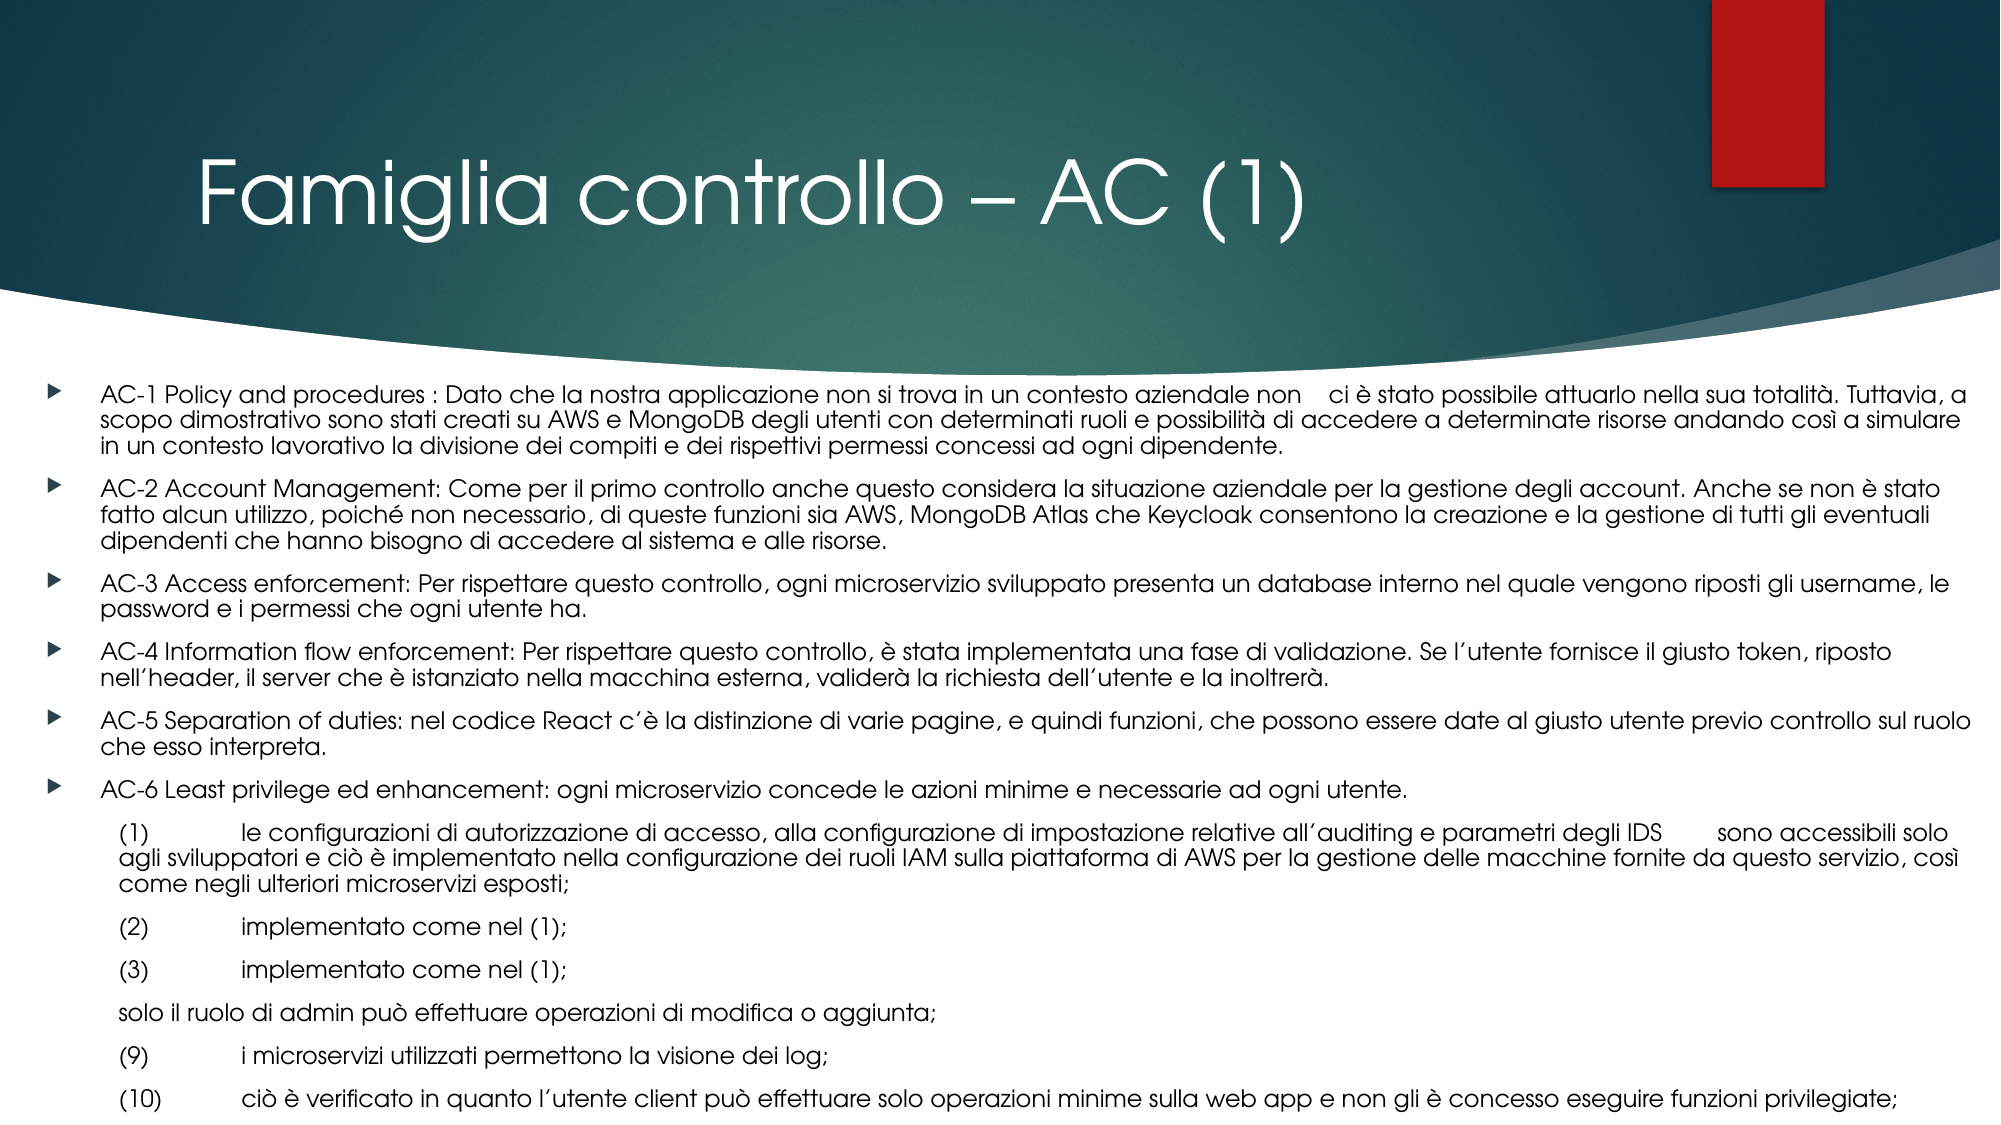

# Famiglia controllo – AC (1)

AC-1 Policy and procedures : Dato che la nostra applicazione non si trova in un contesto aziendale non    ci è stato possibile attuarlo nella sua totalità. Tuttavia, a scopo dimostrativo sono stati creati su AWS e MongoDB degli utenti con determinati ruoli e possibilità di accedere a determinate risorse andando così a simulare in un contesto lavorativo la divisione dei compiti e dei rispettivi permessi concessi ad ogni dipendente.
AC-2 Account Management: Come per il primo controllo anche questo considera la situazione aziendale per la gestione degli account. Anche se non è stato fatto alcun utilizzo, poiché non necessario, di queste funzioni sia AWS, MongoDB Atlas che Keycloak consentono la creazione e la gestione di tutti gli eventuali dipendenti che hanno bisogno di accedere al sistema e alle risorse.
AC-3 Access enforcement: Per rispettare questo controllo, ogni microservizio sviluppato presenta un database interno nel quale vengono riposti gli username, le password e i permessi che ogni utente ha.
AC-4 Information flow enforcement: Per rispettare questo controllo, è stata implementata una fase di validazione. Se l’utente fornisce il giusto token, riposto nell’header, il server che è istanziato nella macchina esterna, validerà la richiesta dell’utente e la inoltrerà.
AC-5 Separation of duties: nel codice React c’è la distinzione di varie pagine, e quindi funzioni, che possono essere date al giusto utente previo controllo sul ruolo che esso interpreta.
AC-6 Least privilege ed enhancement: ogni microservizio concede le azioni minime e necessarie ad ogni utente.
(1) 	le configurazioni di autorizzazione di accesso, alla configurazione di impostazione relative all’auditing e parametri degli IDS 	sono accessibili solo agli sviluppatori e ciò è implementato nella configurazione dei ruoli IAM sulla piattaforma di AWS per la gestione delle macchine fornite da questo servizio, così come negli ulteriori microservizi esposti;
(2) 	implementato come nel (1);
(3) 	implementato come nel (1);
	solo il ruolo di admin può effettuare operazioni di modifica o aggiunta;
(9) 	i microservizi utilizzati permettono la visione dei log;
(10) 	ciò è verificato in quanto l’utente client può effettuare solo operazioni minime sulla web app e non gli è concesso eseguire funzioni privilegiate;